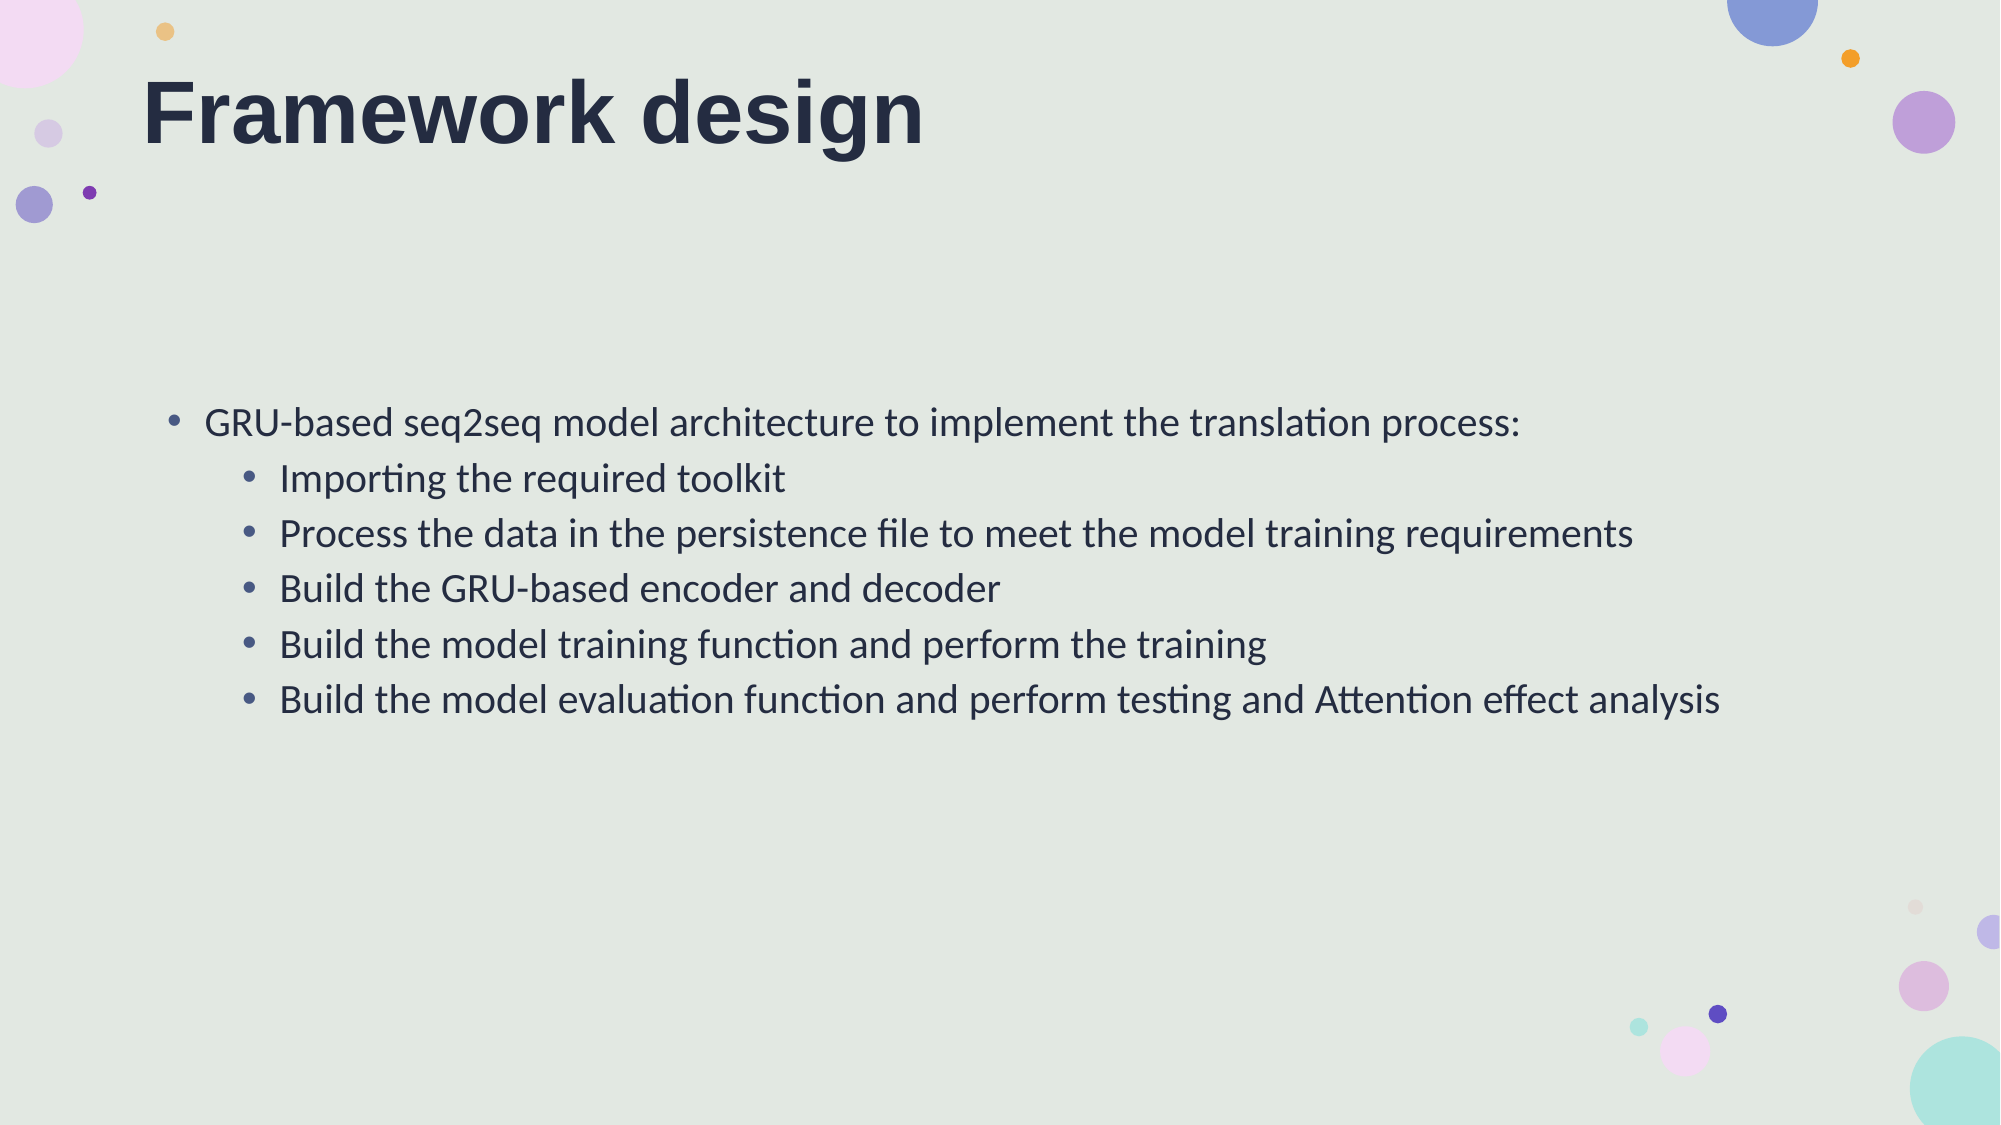

# Framework design
GRU-based seq2seq model architecture to implement the translation process:
Importing the required toolkit
Process the data in the persistence file to meet the model training requirements
Build the GRU-based encoder and decoder
Build the model training function and perform the training
Build the model evaluation function and perform testing and Attention effect analysis